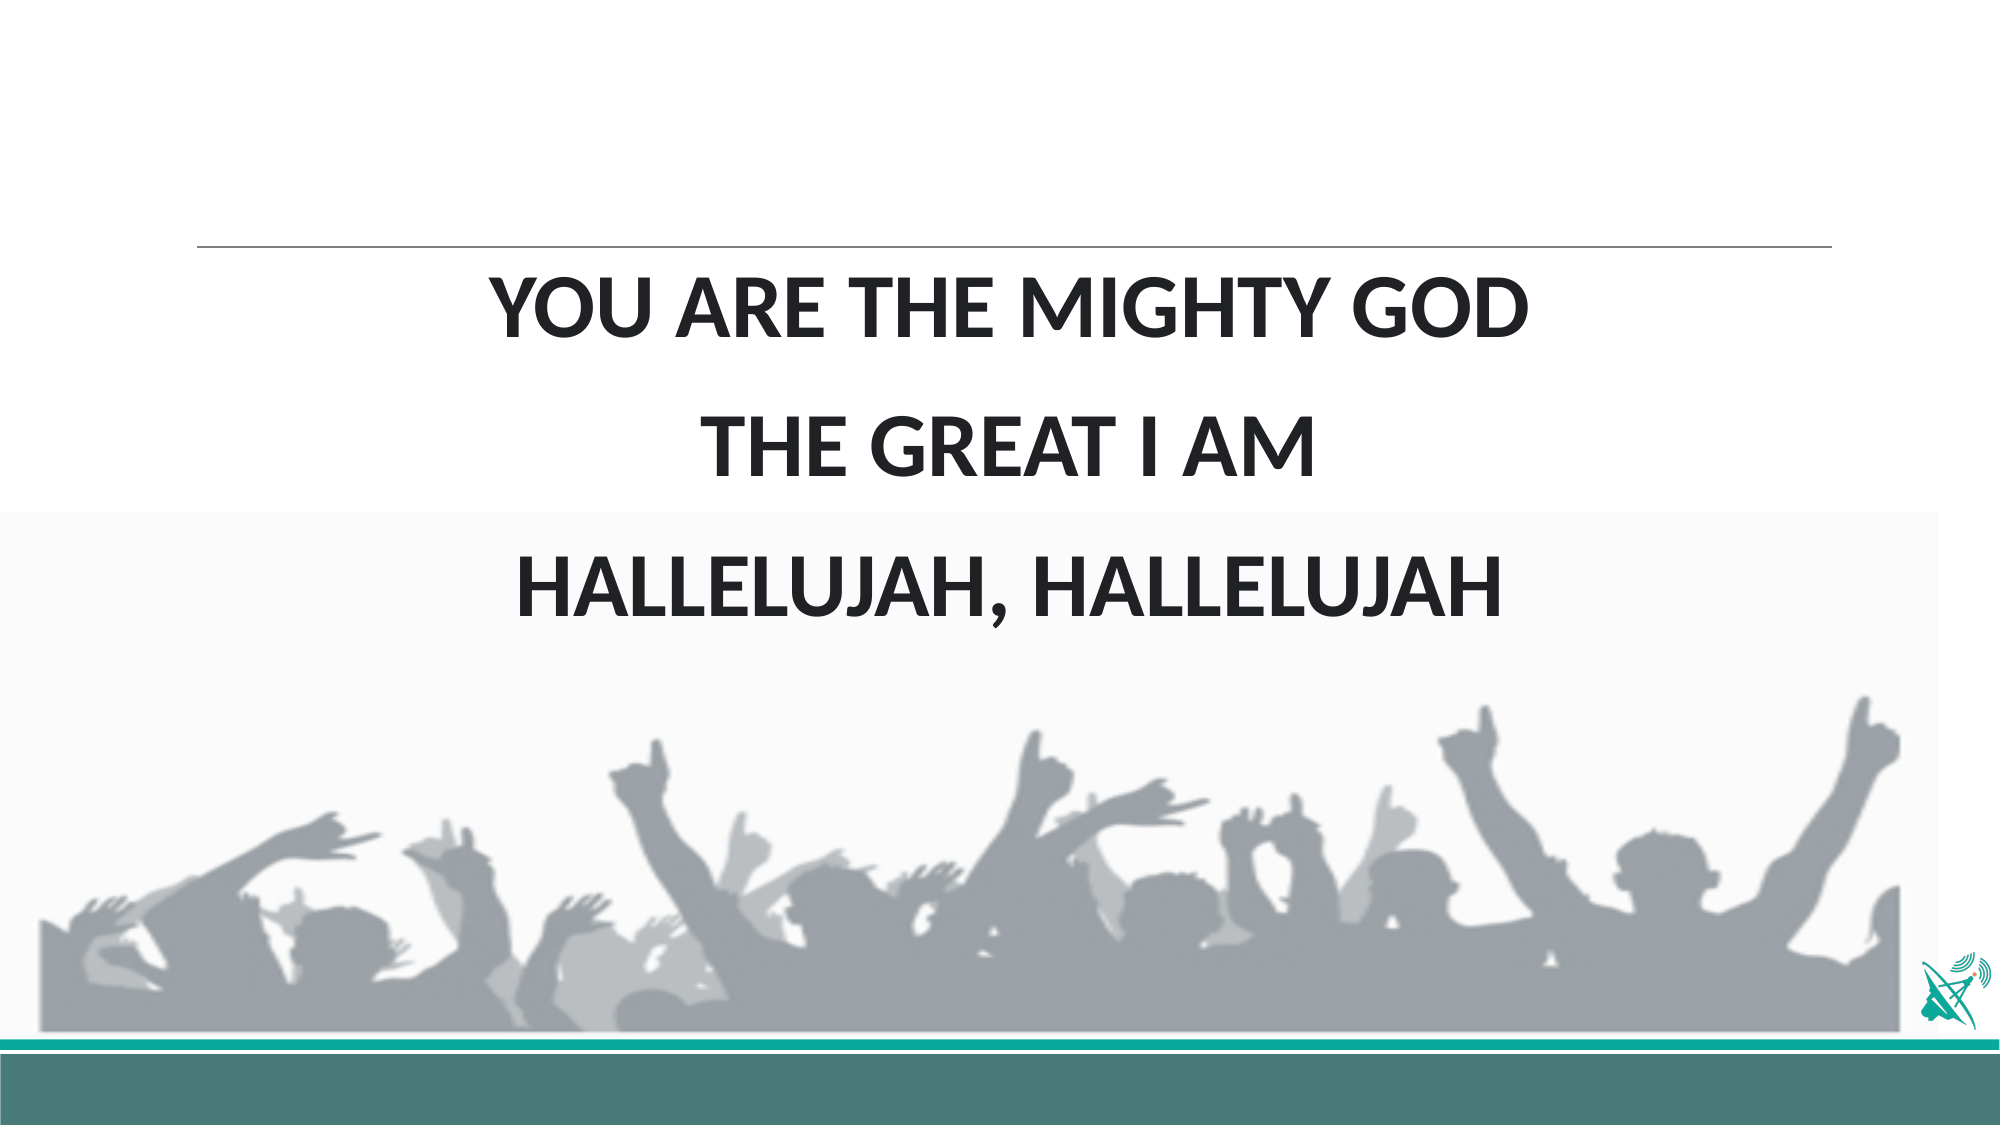

YOU ARE THE MIGHTY GOD
THE GREAT I AM
HALLELUJAH, HALLELUJAH